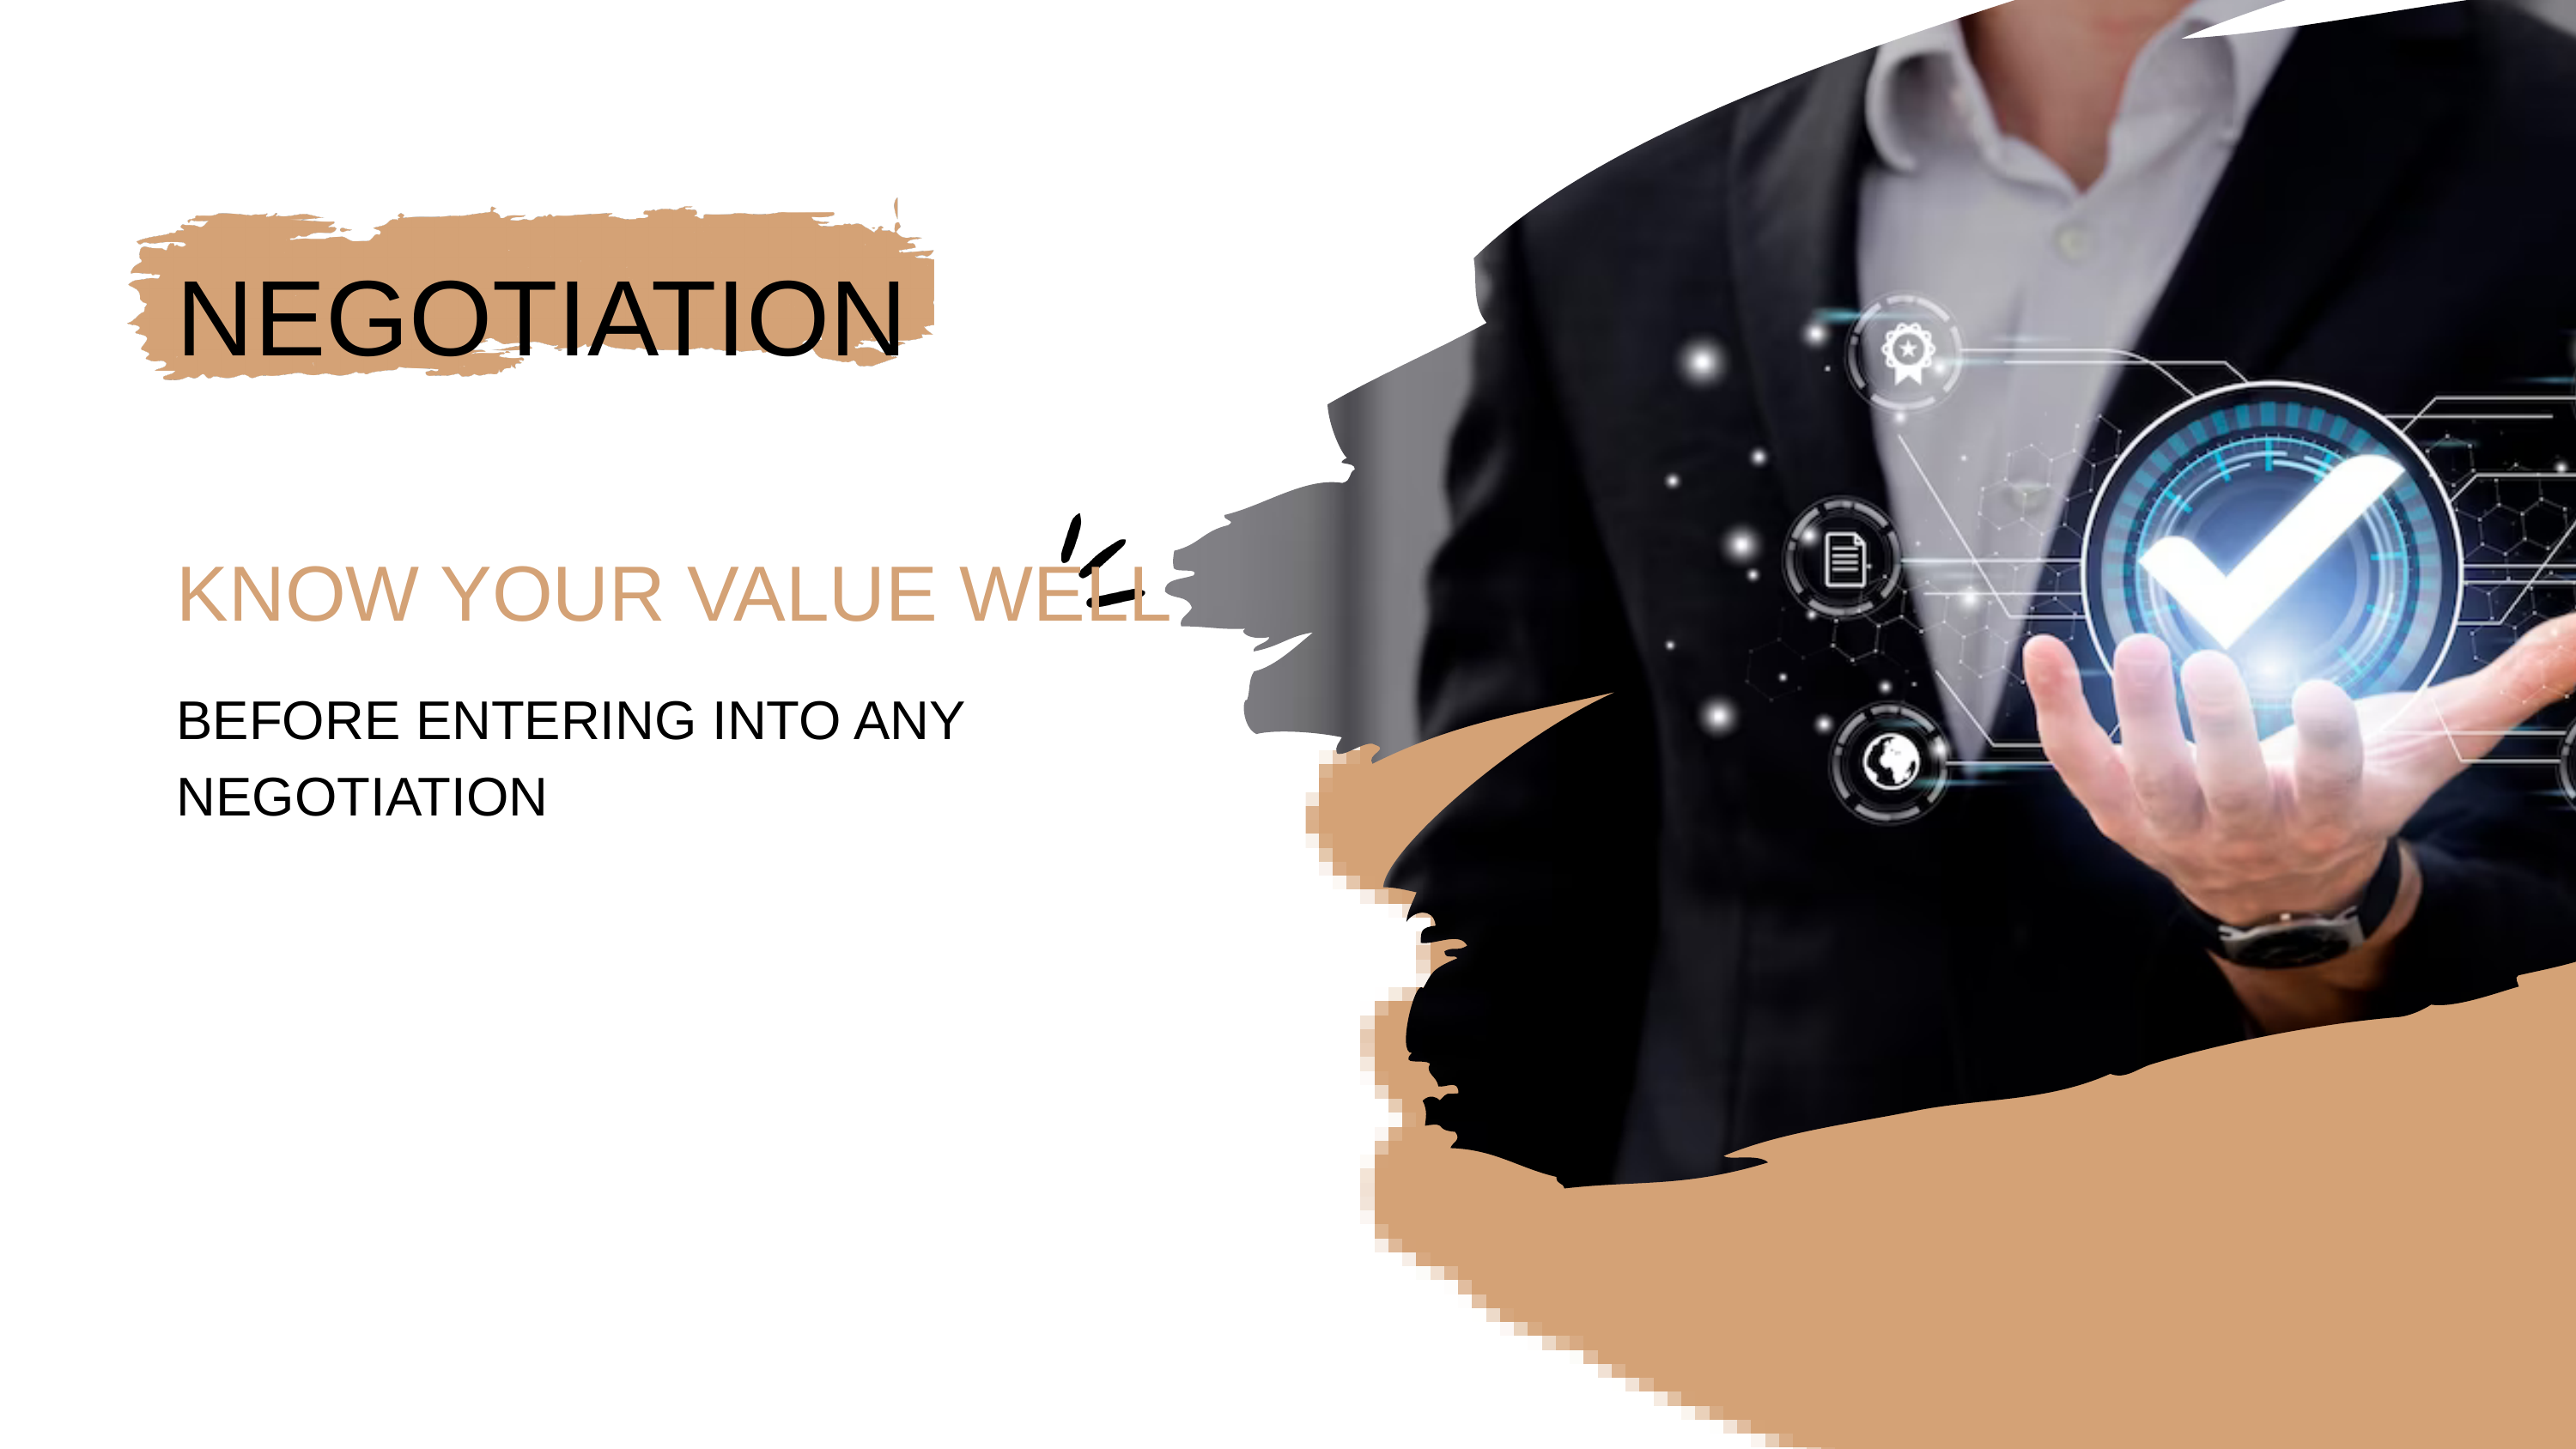

NEGOTIATION

KNOW YOUR VALUE WELL
BEFORE ENTERING INTO ANY NEGOTIATION